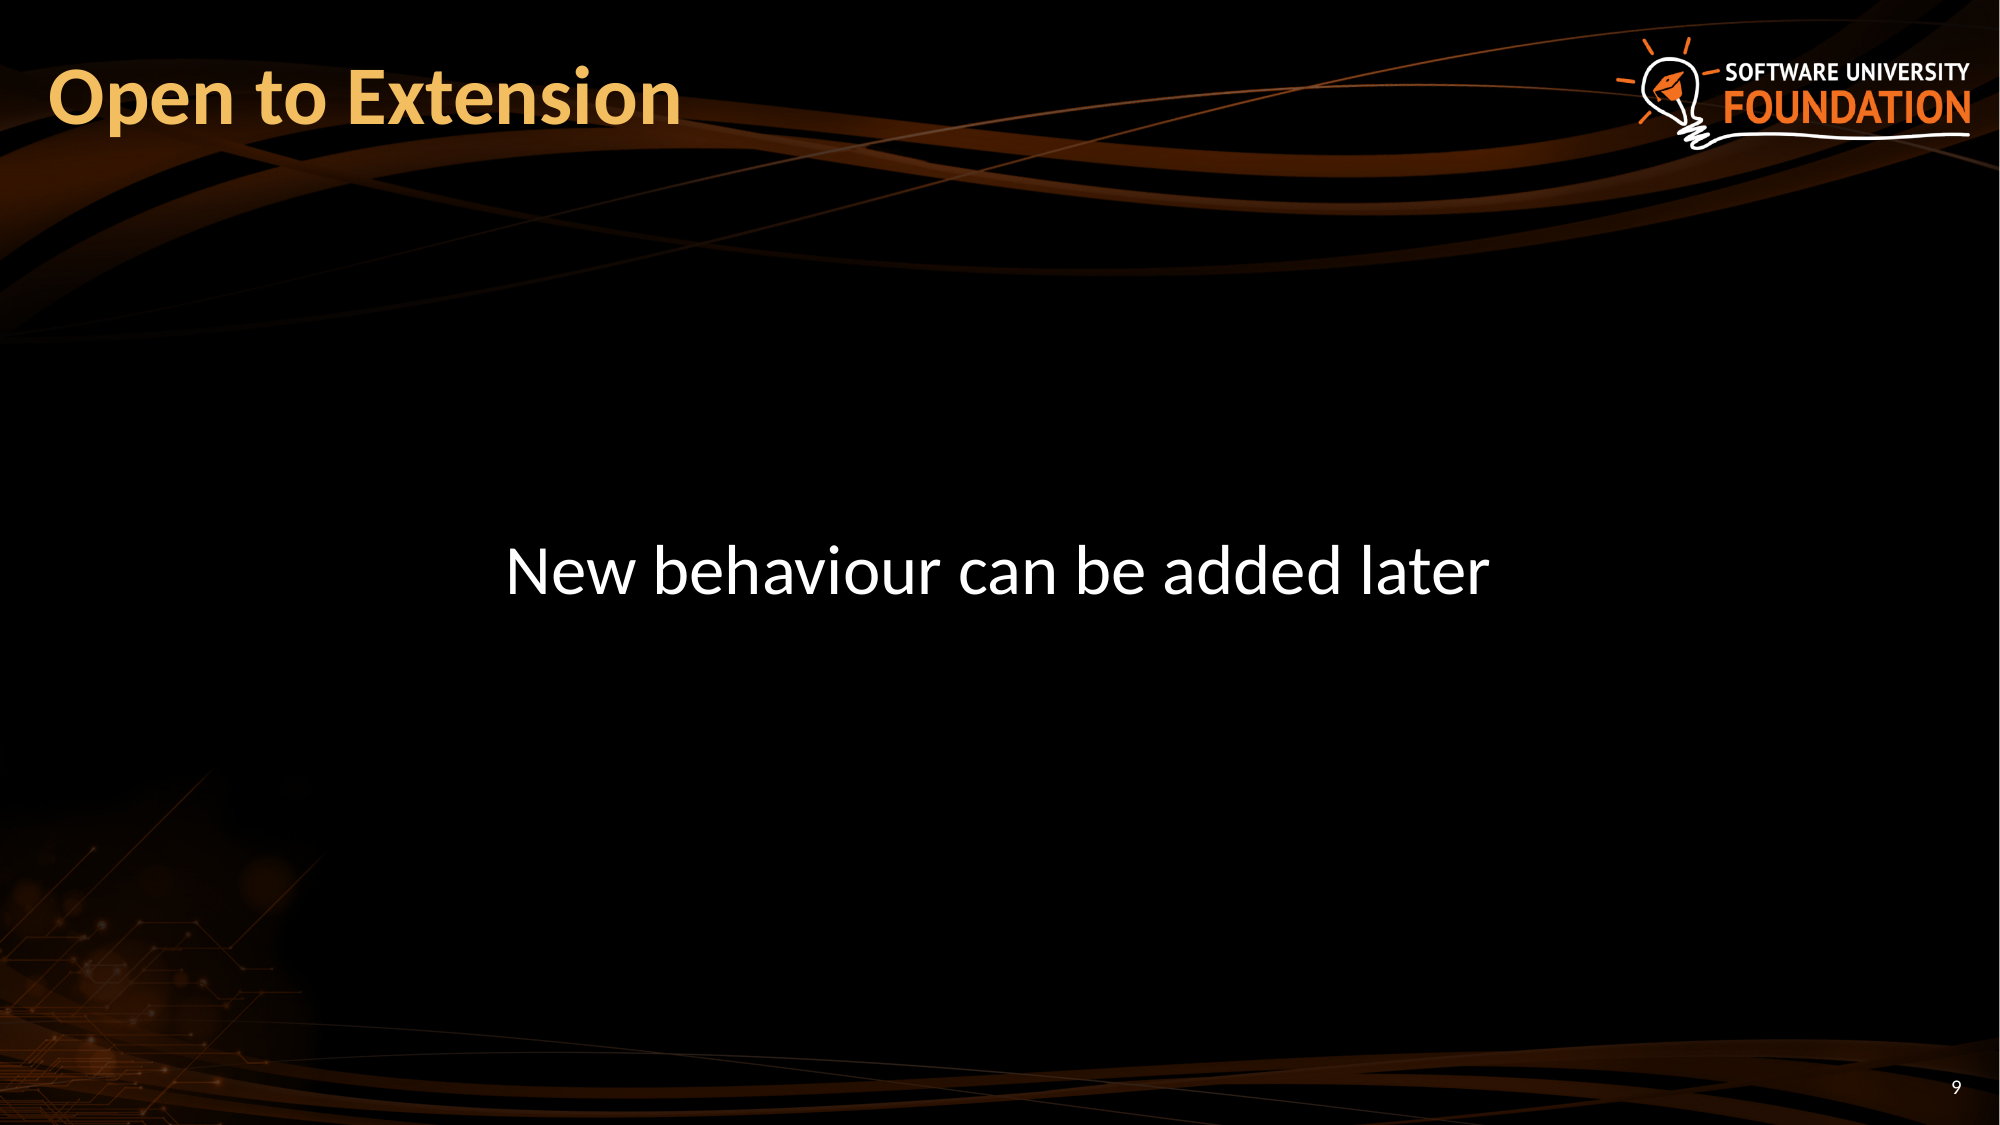

# Open to Extension
New behaviour can be added later
9